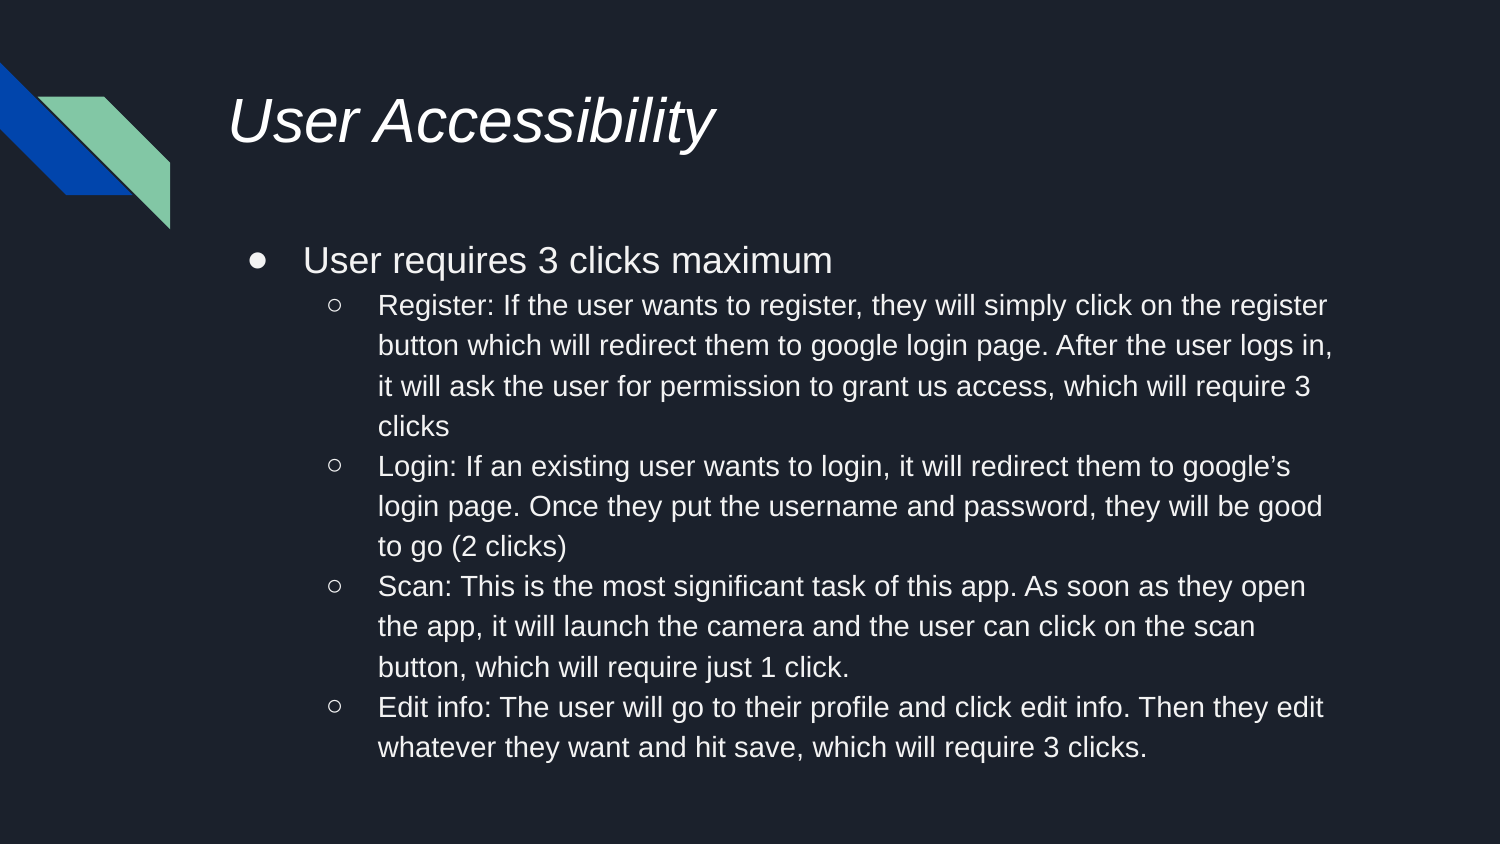

# User Accessibility
User requires 3 clicks maximum
Register: If the user wants to register, they will simply click on the register button which will redirect them to google login page. After the user logs in, it will ask the user for permission to grant us access, which will require 3 clicks
Login: If an existing user wants to login, it will redirect them to google’s login page. Once they put the username and password, they will be good to go (2 clicks)
Scan: This is the most significant task of this app. As soon as they open the app, it will launch the camera and the user can click on the scan button, which will require just 1 click.
Edit info: The user will go to their profile and click edit info. Then they edit whatever they want and hit save, which will require 3 clicks.